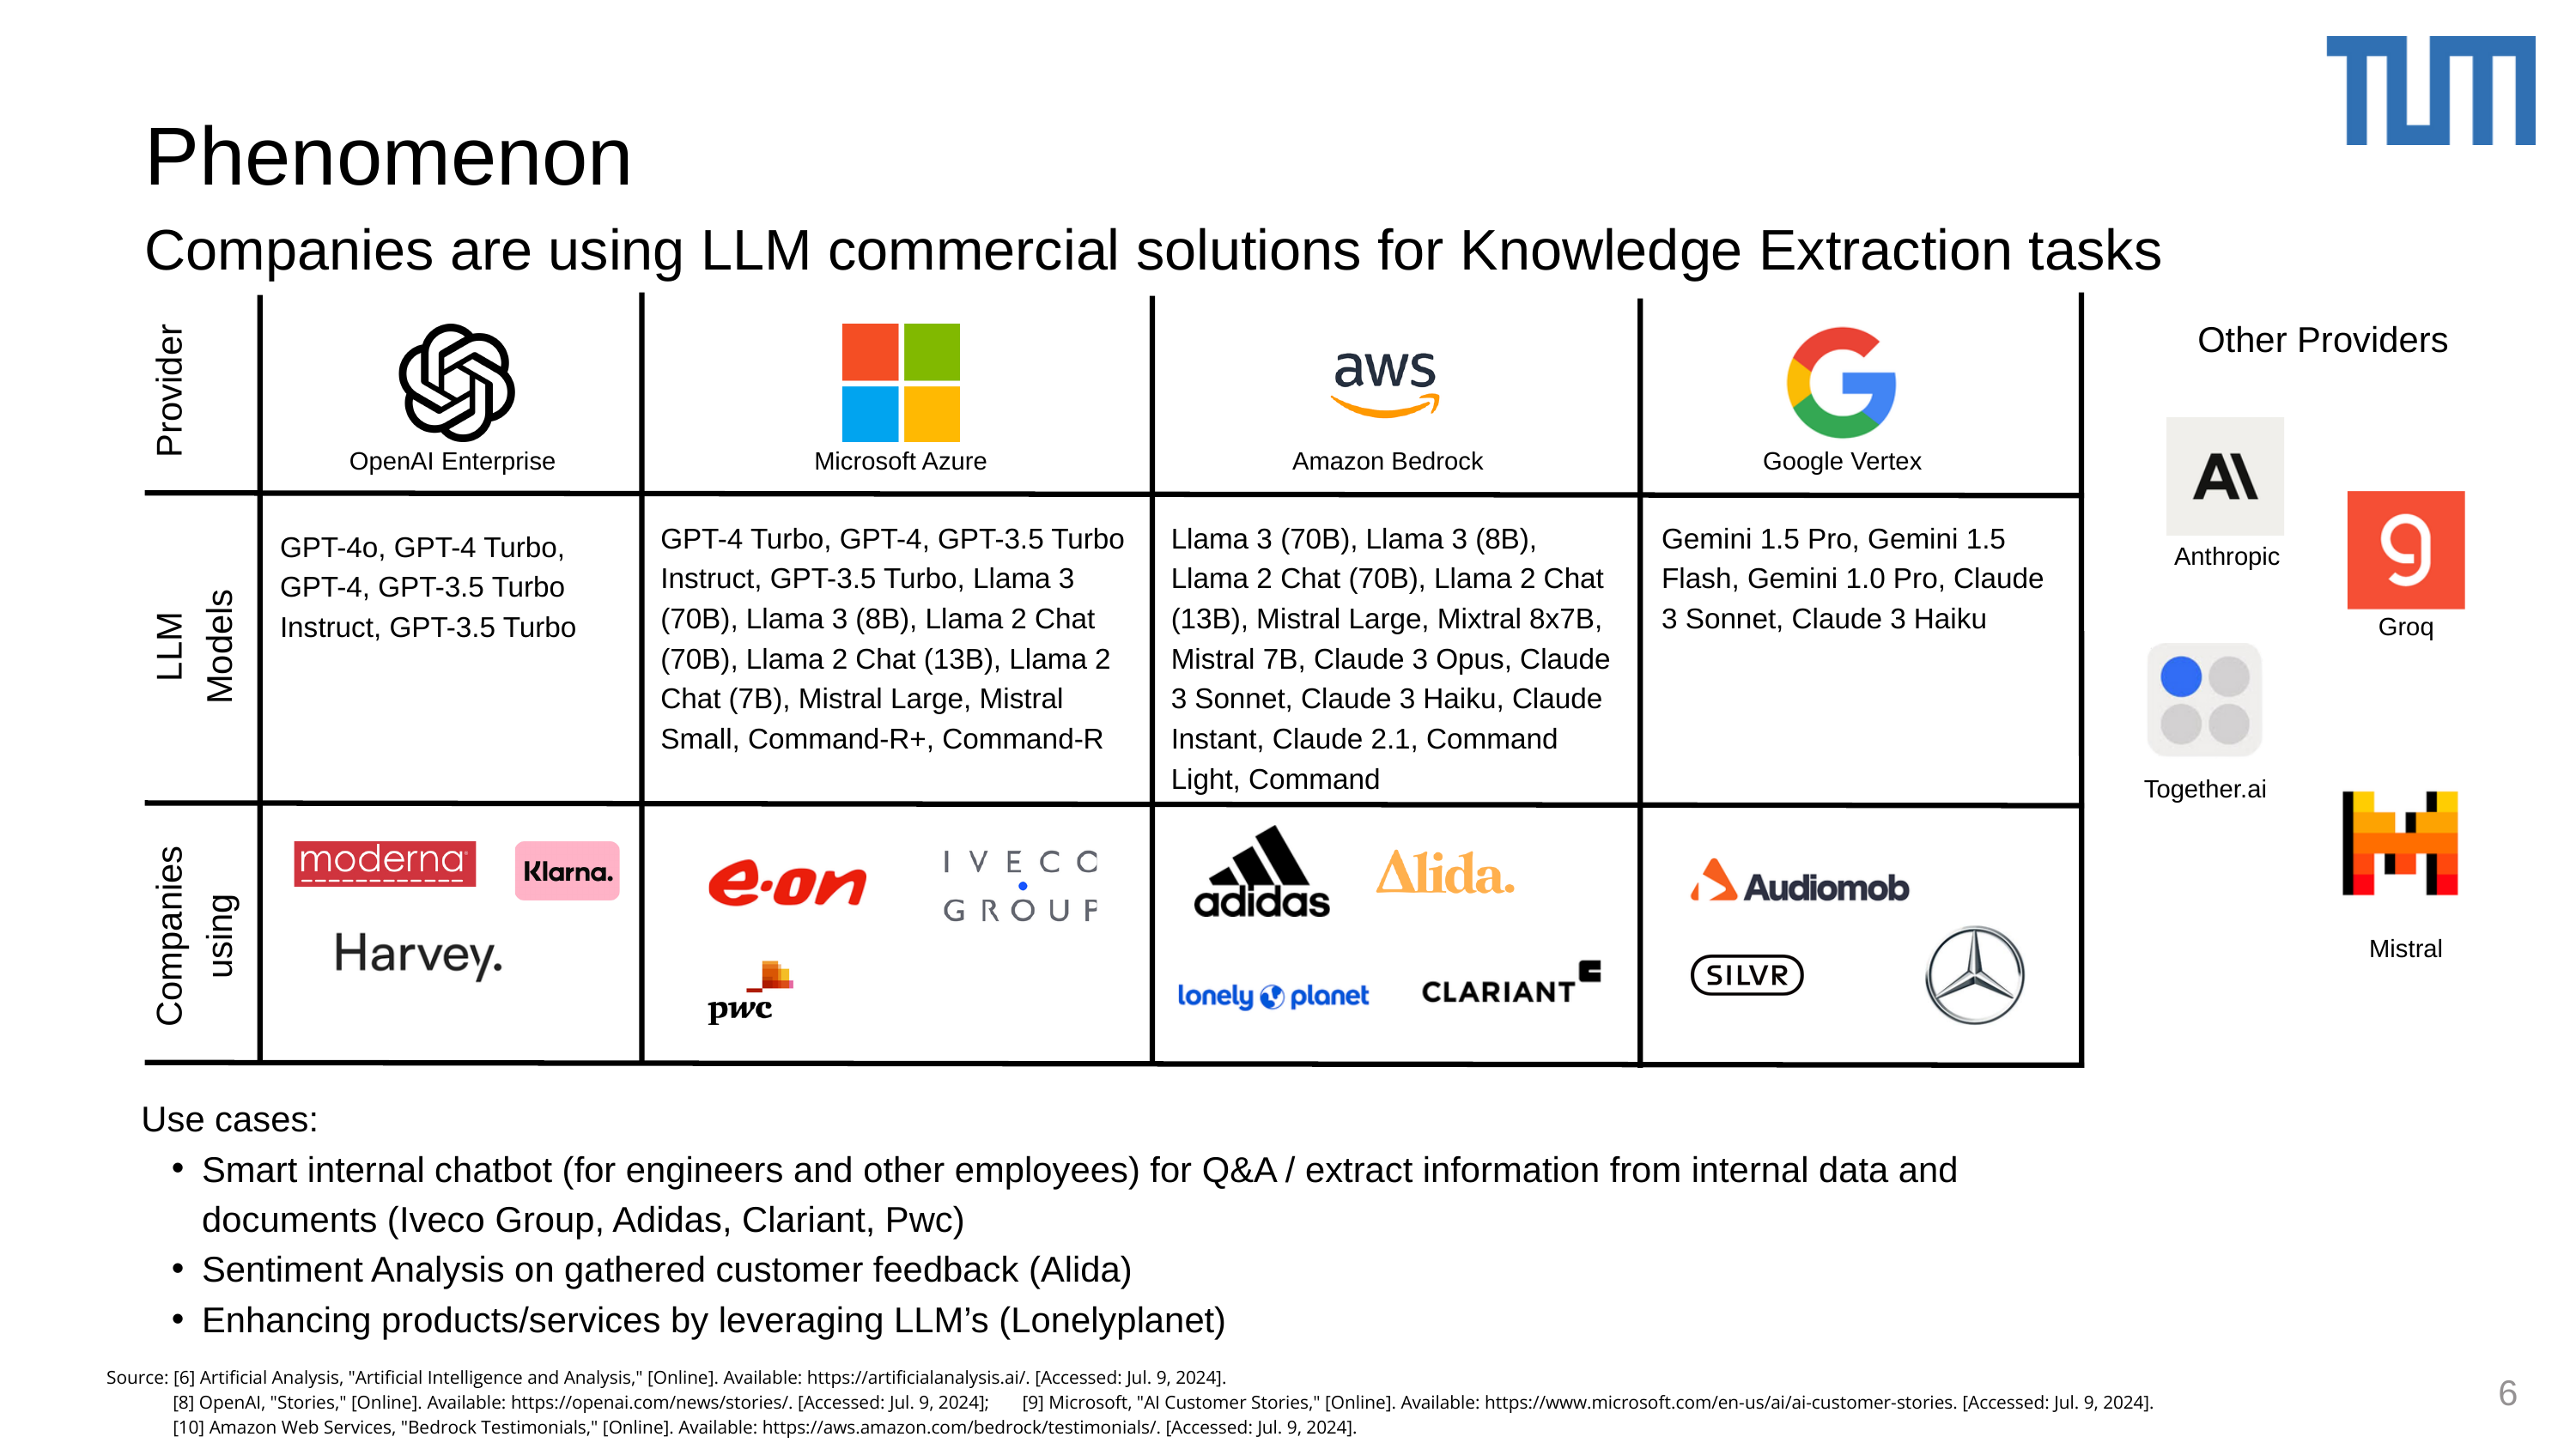

Phenomenon
Companies are using LLM commercial solutions for Knowledge Extraction tasks

Other Providers

Provider

OpenAI Enterprise
Microsoft Azure
Amazon Bedrock
Google Vertex

GPT-4 Turbo, GPT-4, GPT-3.5 Turbo Instruct, GPT-3.5 Turbo, Llama 3 (70B), Llama 3 (8B), Llama 2 Chat (70B), Llama 2 Chat (13B), Llama 2 Chat (7B), Mistral Large, Mistral Small, Command-R+, Command-R
Llama 3 (70B), Llama 3 (8B), Llama 2 Chat (70B), Llama 2 Chat (13B), Mistral Large, Mixtral 8x7B, Mistral 7B, Claude 3 Opus, Claude 3 Sonnet, Claude 3 Haiku, Claude Instant, Claude 2.1, Command Light, Command
Gemini 1.5 Pro, Gemini 1.5 Flash, Gemini 1.0 Pro, Claude 3 Sonnet, Claude 3 Haiku
GPT-4o, GPT-4 Turbo, GPT-4, GPT-3.5 Turbo Instruct, GPT-3.5 Turbo
Anthropic
LLM Models
Groq

Together.ai

Companies using

Mistral

Use cases:
Smart internal chatbot (for engineers and other employees) for Q&A / extract information from internal data and documents (Iveco Group, Adidas, Clariant, Pwc)
Sentiment Analysis on gathered customer feedback (Alida)
Enhancing products/services by leveraging LLM’s (Lonelyplanet)
Source: [6] Artificial Analysis, "Artificial Intelligence and Analysis," [Online]. Available: https://artificialanalysis.ai/. [Accessed: Jul. 9, 2024].
              [8] OpenAI, "Stories," [Online]. Available: https://openai.com/news/stories/. [Accessed: Jul. 9, 2024];       [9] Microsoft, "AI Customer Stories," [Online]. Available: https://www.microsoft.com/en-us/ai/ai-customer-stories. [Accessed: Jul. 9, 2024].
              [10] Amazon Web Services, "Bedrock Testimonials," [Online]. Available: https://aws.amazon.com/bedrock/testimonials/. [Accessed: Jul. 9, 2024].
6